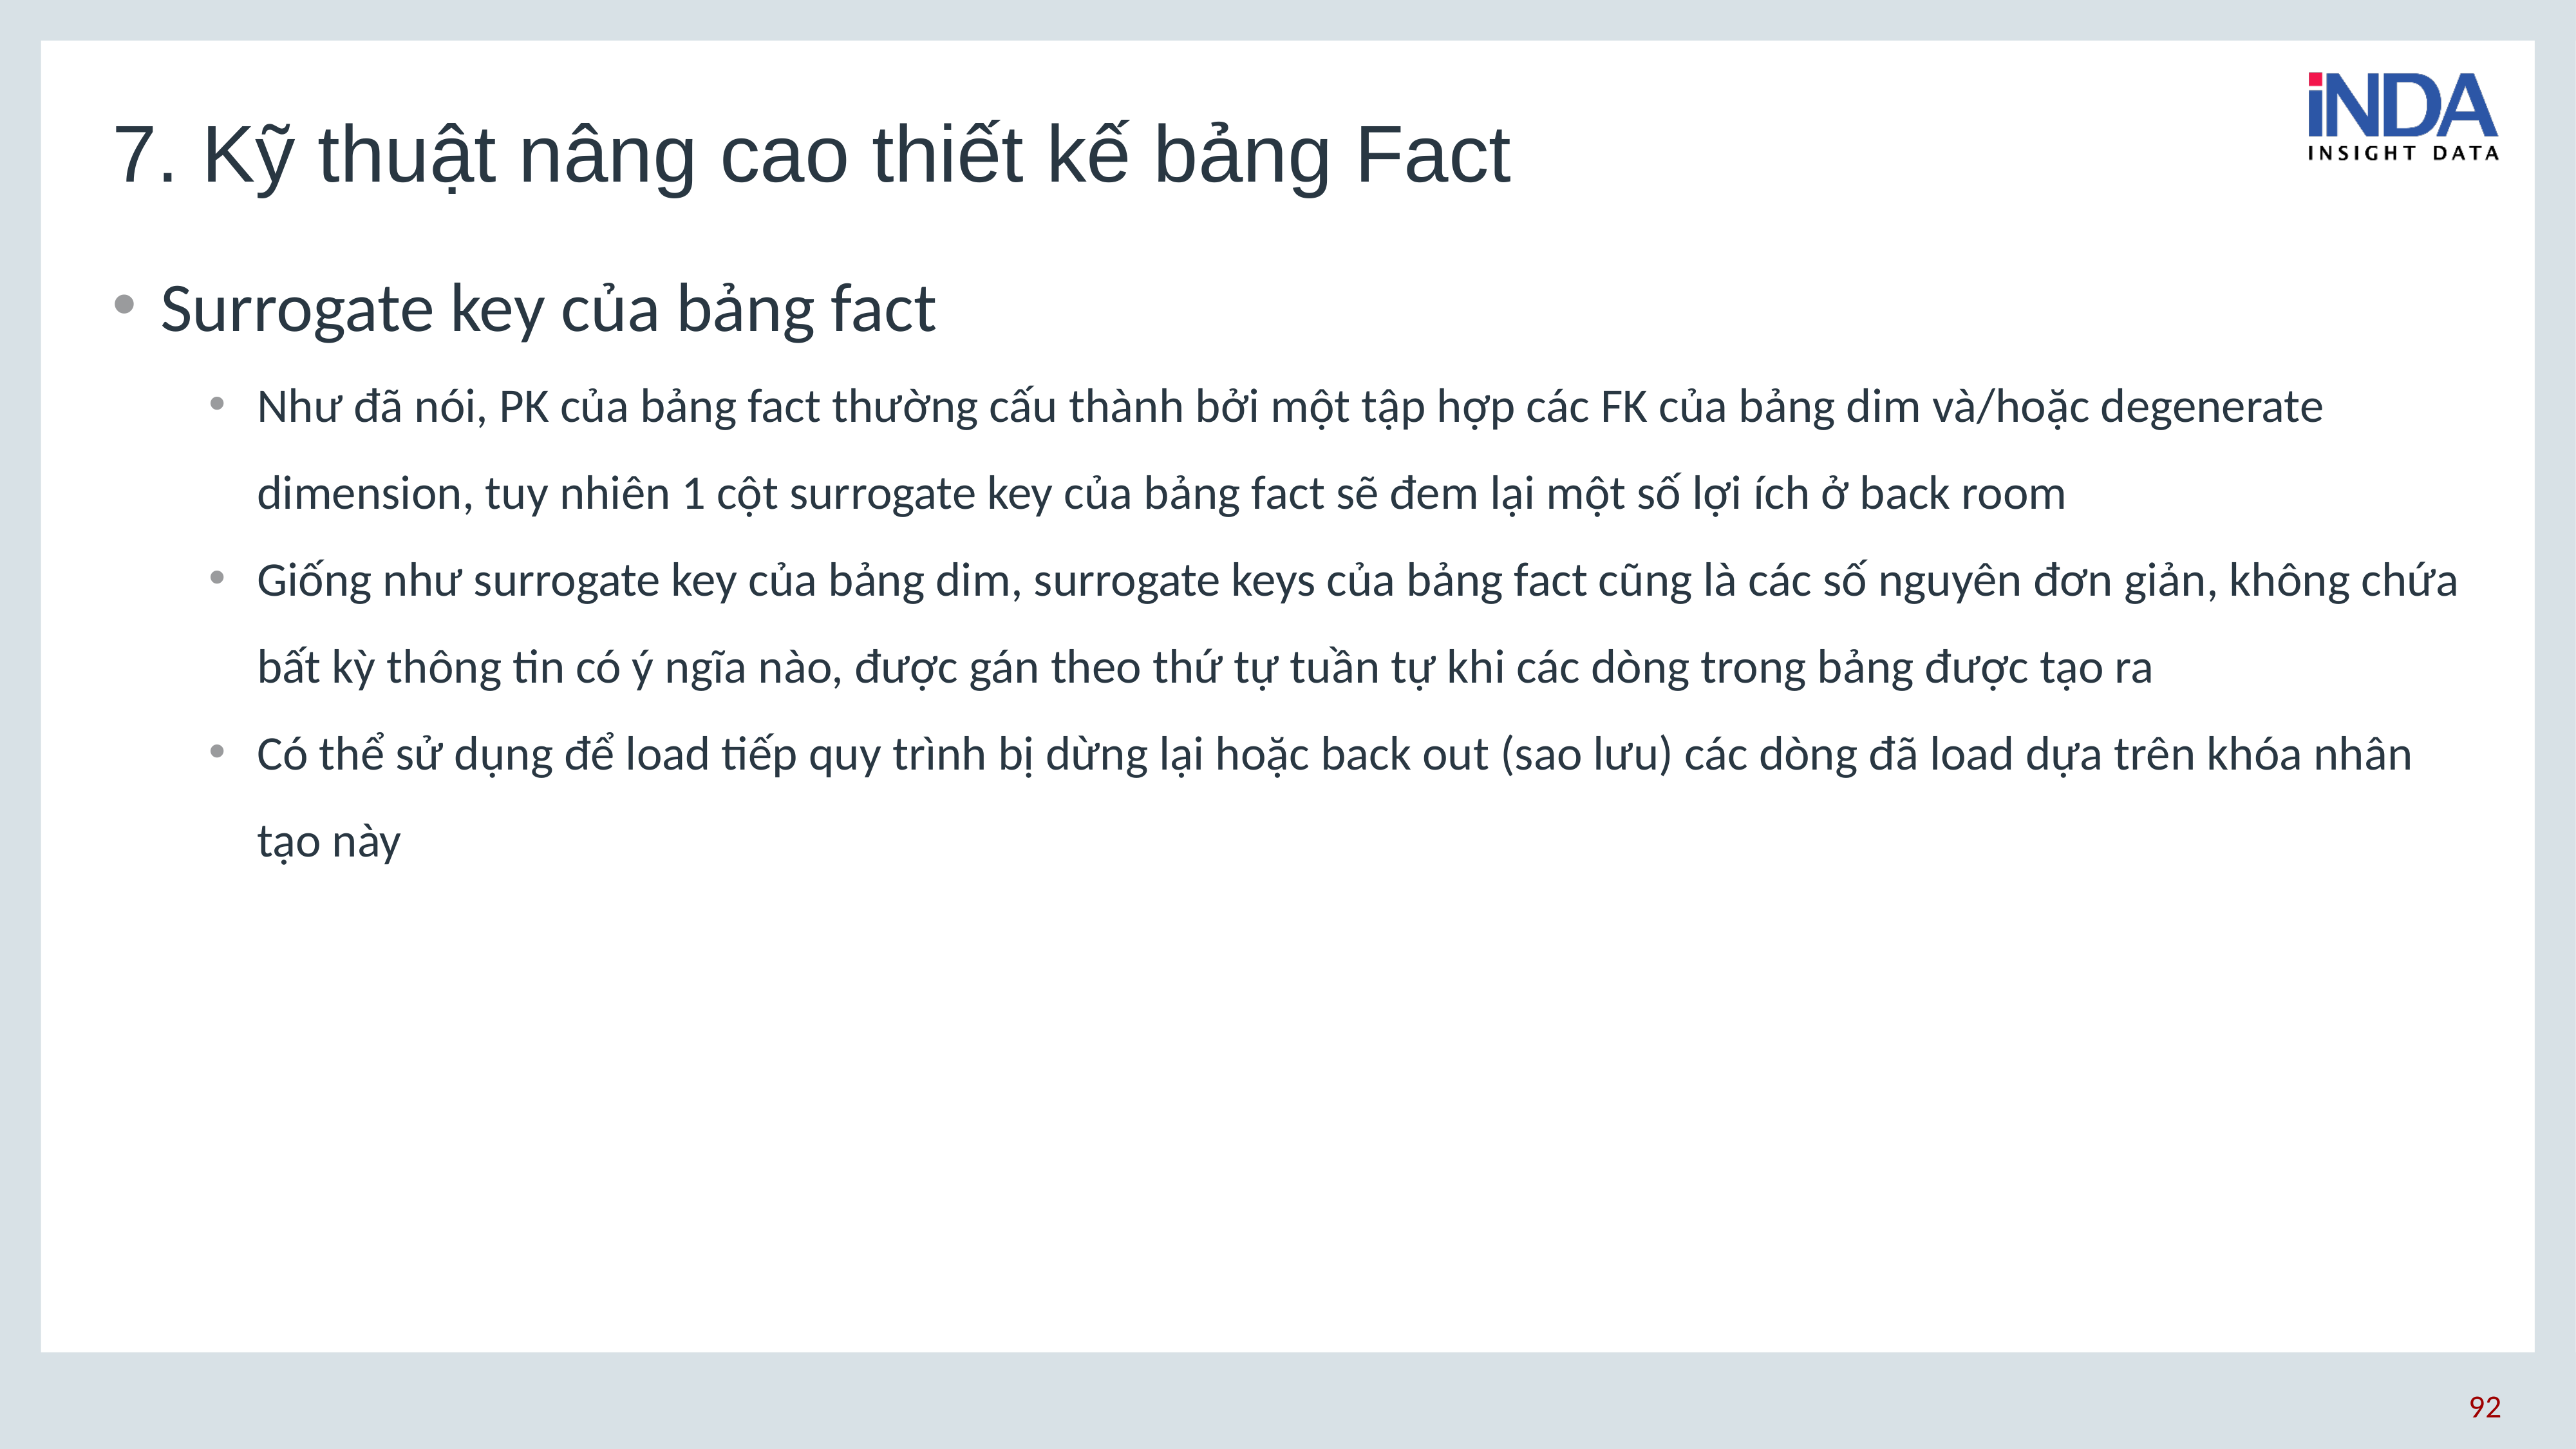

# 7. Kỹ thuật nâng cao thiết kế bảng Fact
Surrogate key của bảng fact
Như đã nói, PK của bảng fact thường cấu thành bởi một tập hợp các FK của bảng dim và/hoặc degenerate dimension, tuy nhiên 1 cột surrogate key của bảng fact sẽ đem lại một số lợi ích ở back room
Giống như surrogate key của bảng dim, surrogate keys của bảng fact cũng là các số nguyên đơn giản, không chứa bất kỳ thông tin có ý ngĩa nào, được gán theo thứ tự tuần tự khi các dòng trong bảng được tạo ra
Có thể sử dụng để load tiếp quy trình bị dừng lại hoặc back out (sao lưu) các dòng đã load dựa trên khóa nhân tạo này

92